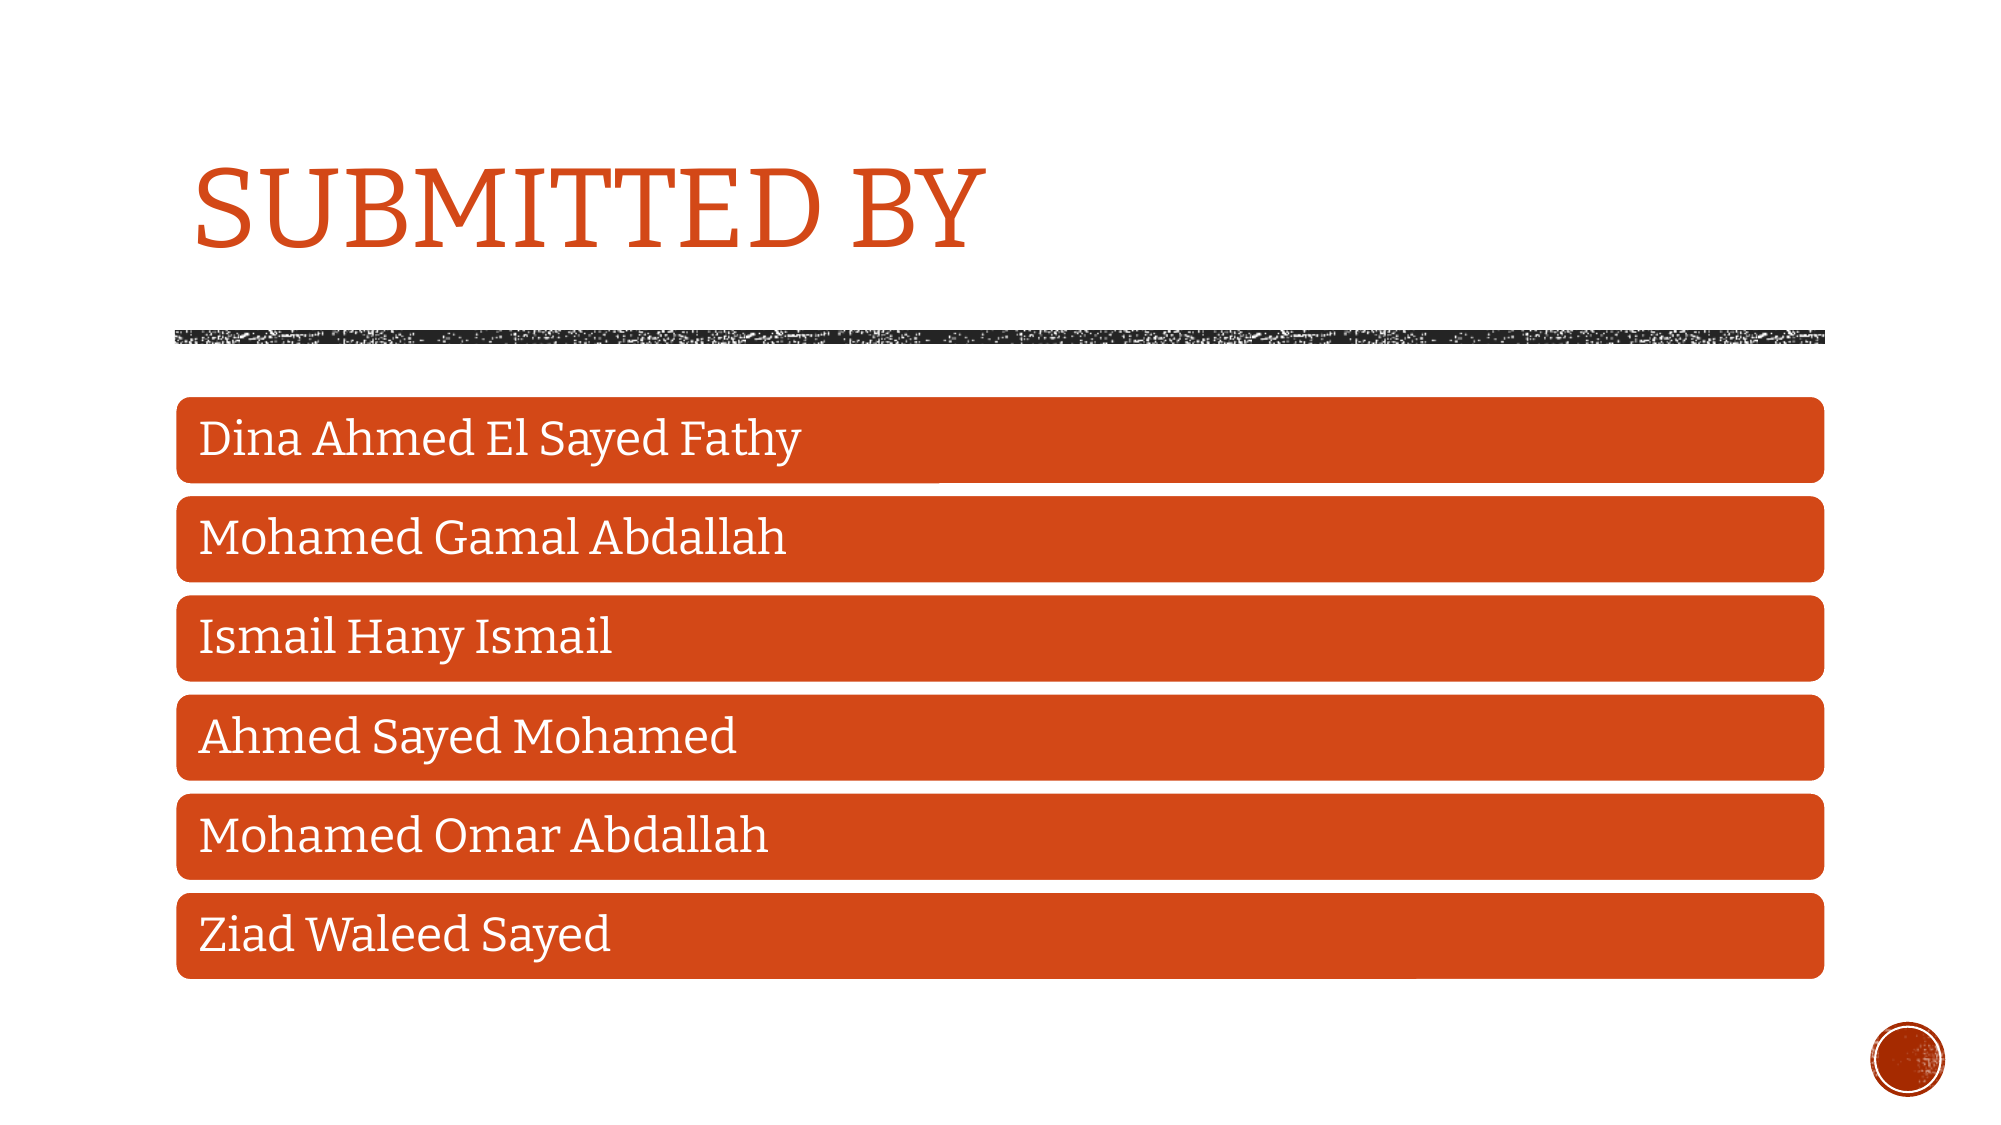

# Submitted By

Dina Ahmed El Sayed Fathy
Mohamed Gamal Abdallah
Ismail Hany Ismail
Ahmed Sayed Mohamed
Mohamed Omar Abdallah
Ziad Waleed Sayed